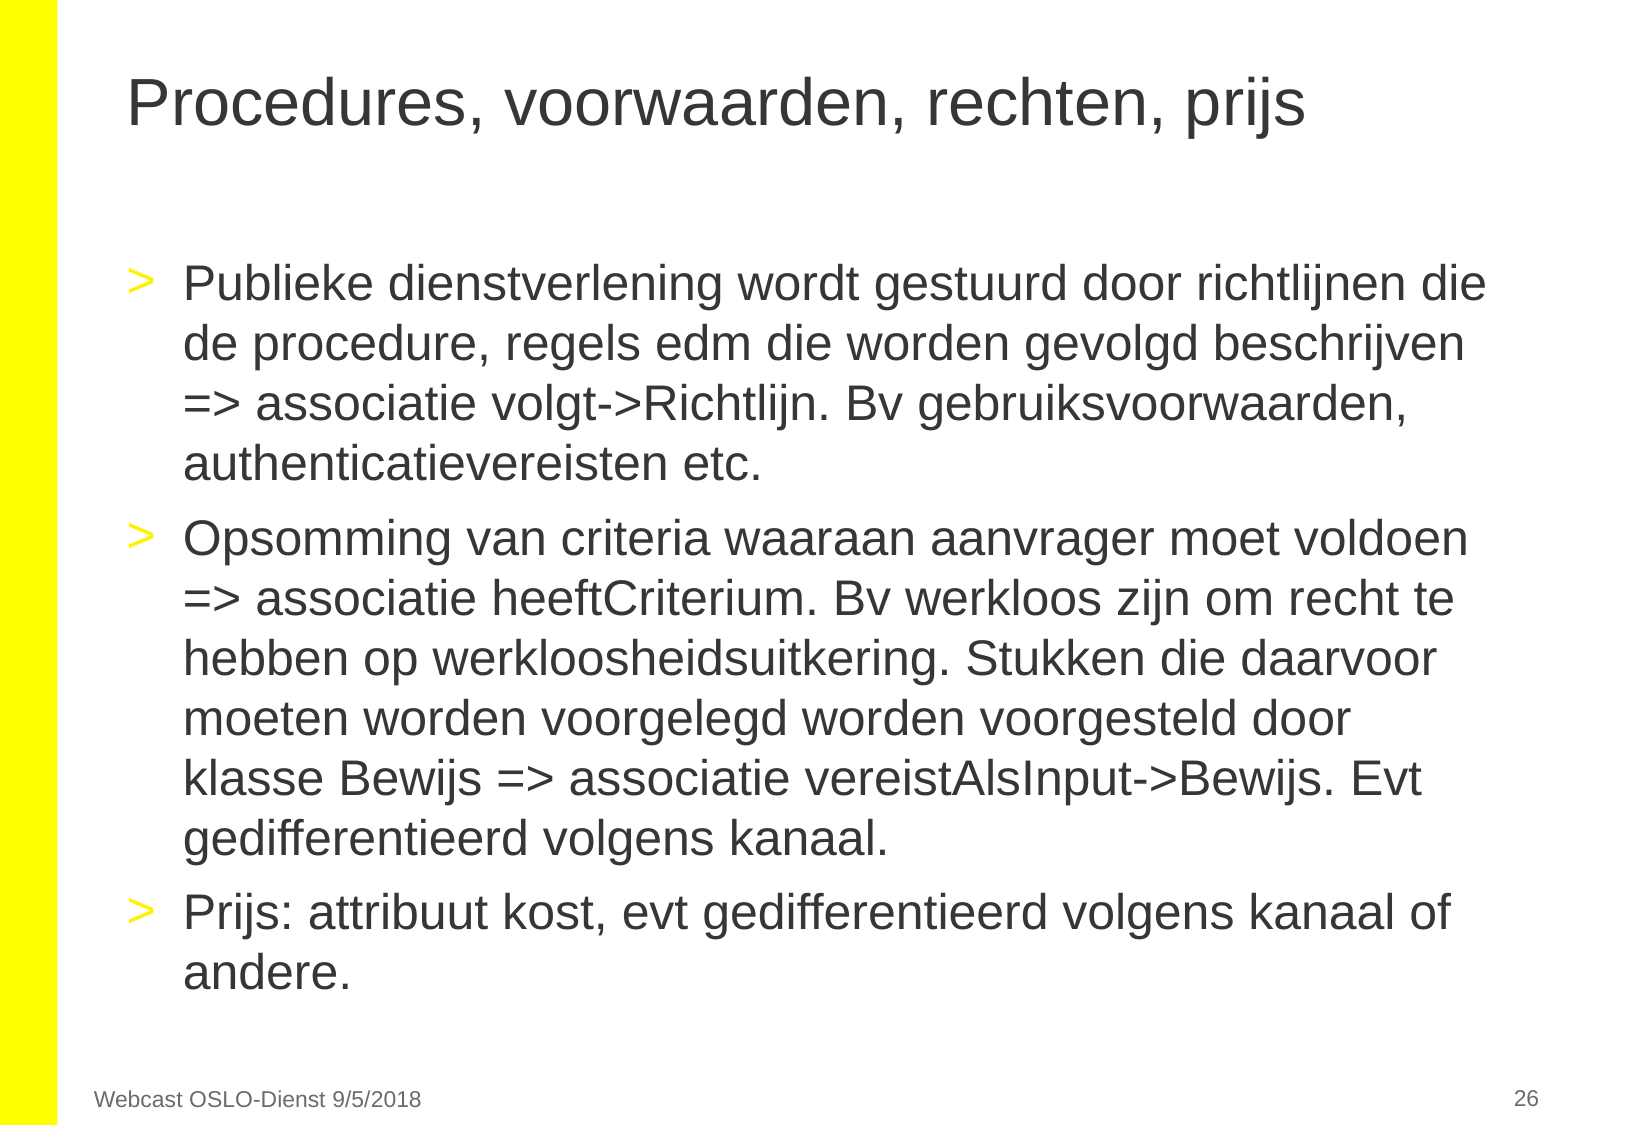

# Procedures, voorwaarden, rechten, prijs
Publieke dienstverlening wordt gestuurd door richtlijnen die de procedure, regels edm die worden gevolgd beschrijven => associatie volgt->Richtlijn. Bv gebruiksvoorwaarden, authenticatievereisten etc.
Opsomming van criteria waaraan aanvrager moet voldoen => associatie heeftCriterium. Bv werkloos zijn om recht te hebben op werkloosheidsuitkering. Stukken die daarvoor moeten worden voorgelegd worden voorgesteld door klasse Bewijs => associatie vereistAlsInput->Bewijs. Evt gedifferentieerd volgens kanaal.
Prijs: attribuut kost, evt gedifferentieerd volgens kanaal of andere.
26
Webcast OSLO-Dienst 9/5/2018